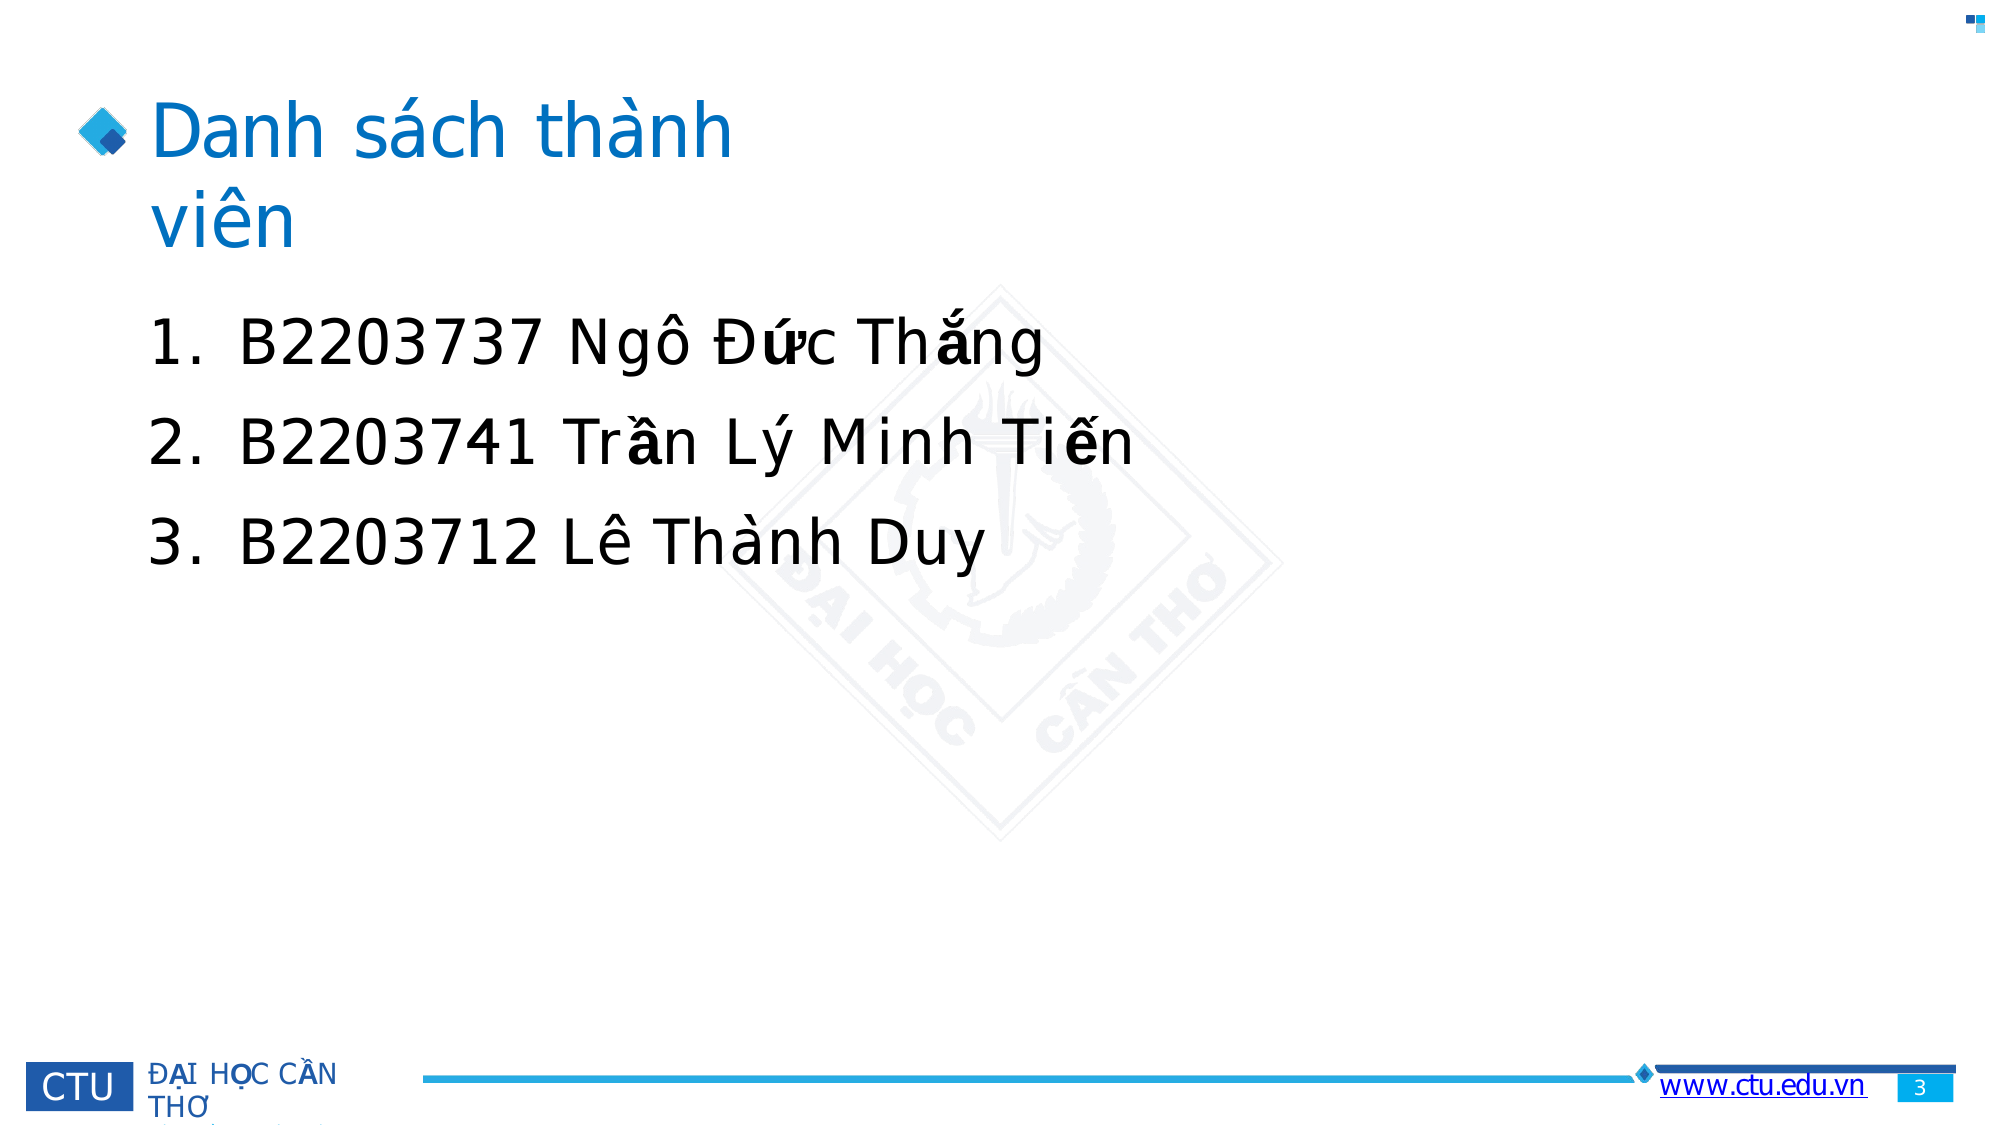

# Danh sách thành viên
B2203737 Ngô Đức Thắng
B2203741 Trần Lý Minh Tiến
B2203712 Lê Thành Duy
ĐẠI HỌC CẦN THƠ
Cộng đồng – Toàn diện – Ưu việt
CTU
www.ctu.edu.vn
3